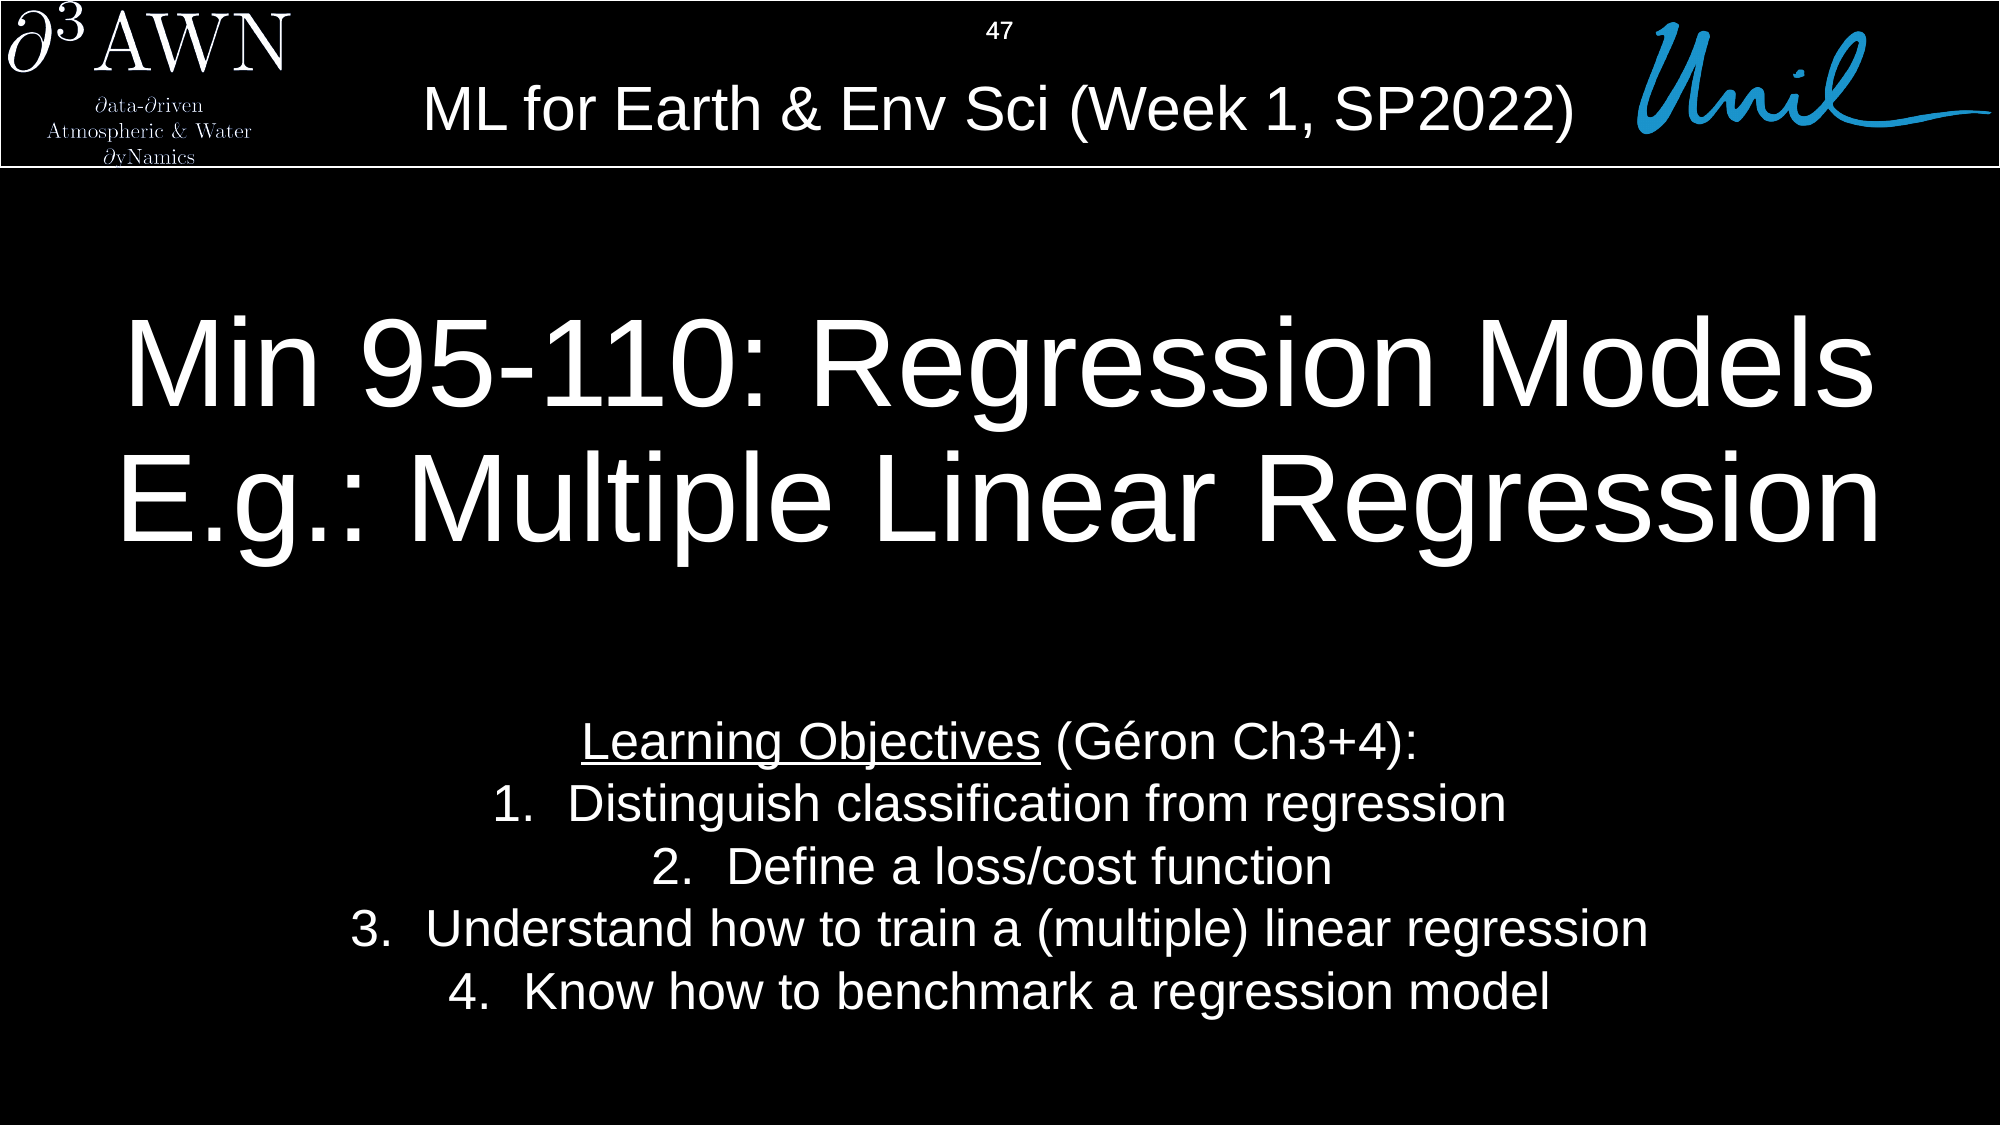

47
# Min 95-110: Regression Models E.g.: Multiple Linear Regression
Learning Objectives (Géron Ch3+4):
Distinguish classification from regression
Define a loss/cost function
Understand how to train a (multiple) linear regression
Know how to benchmark a regression model